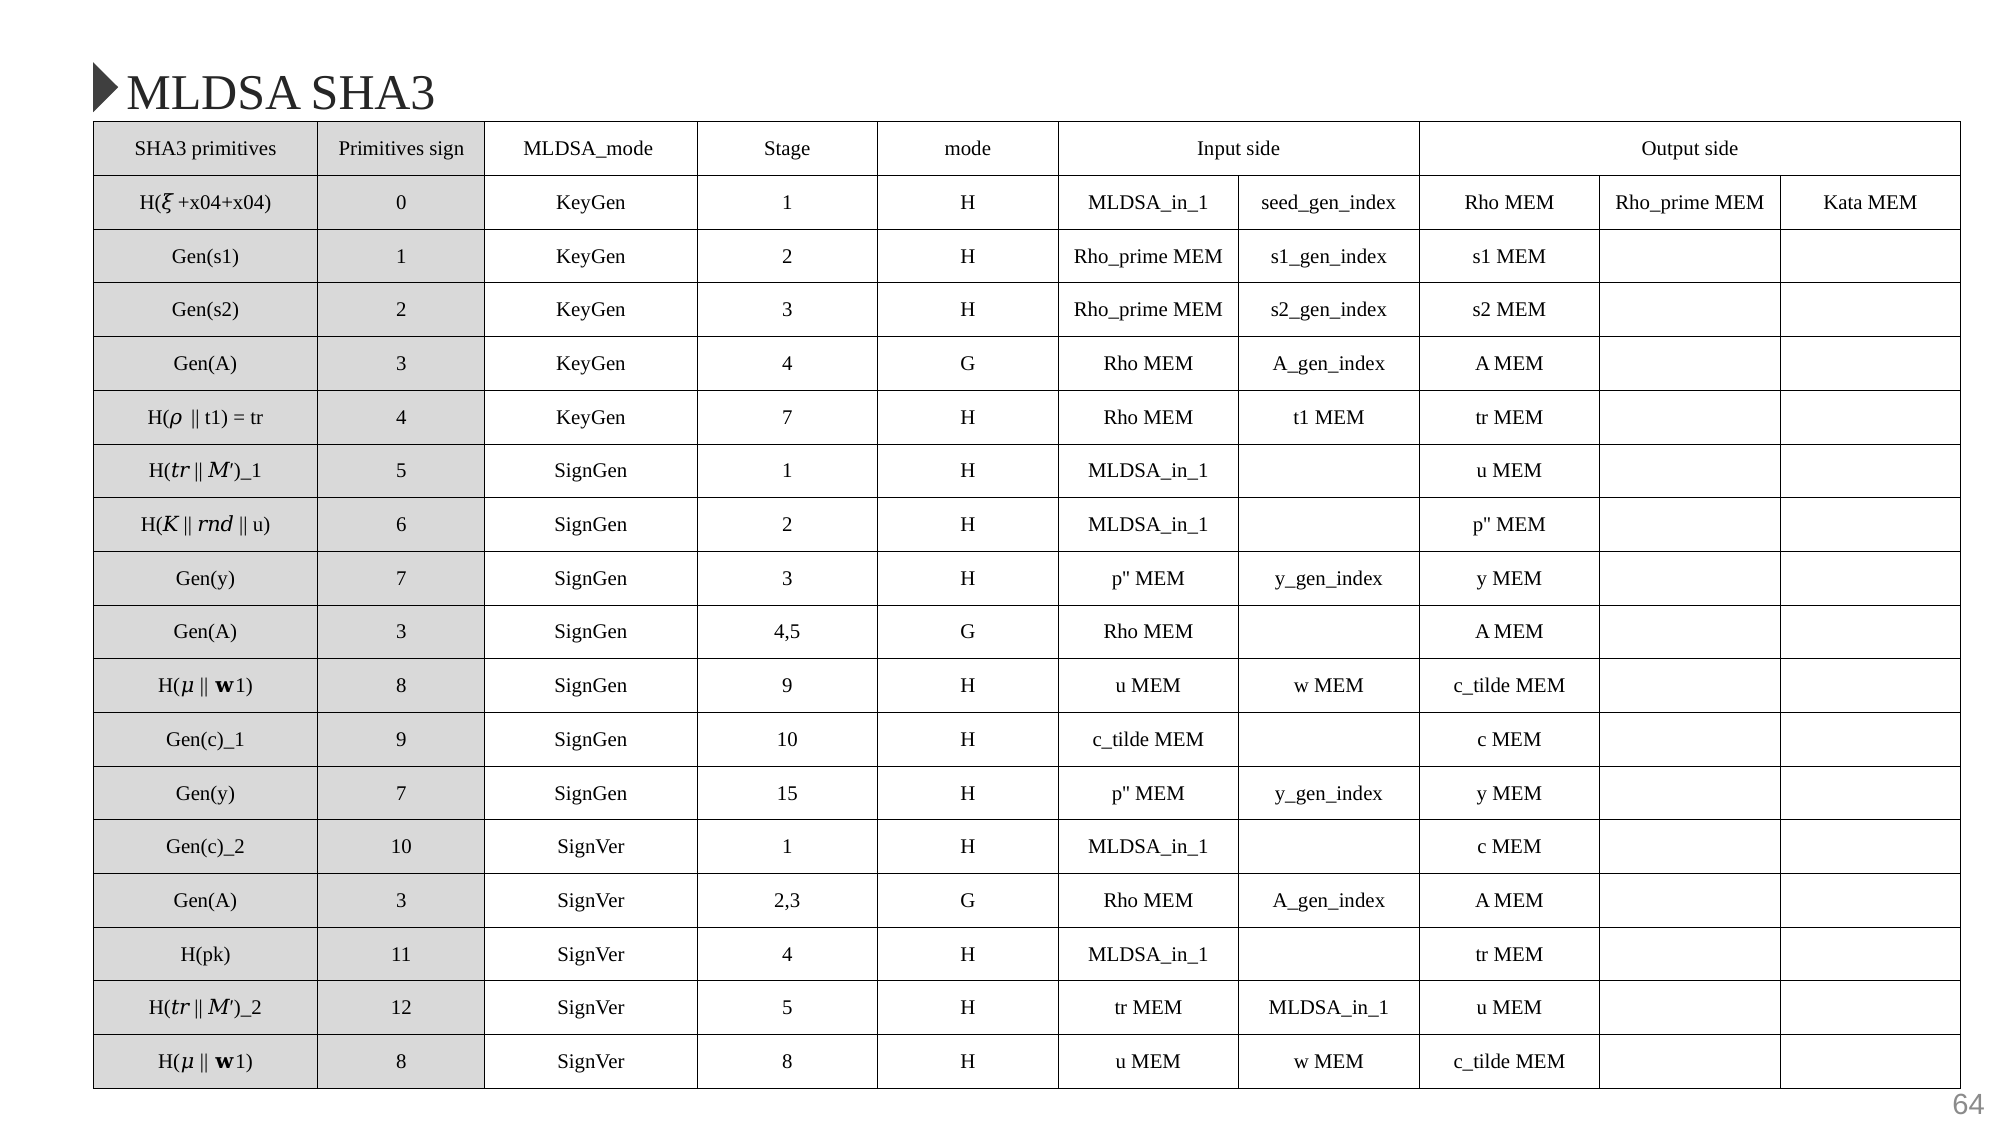

MLDSA SHA3

| SHA3 primitives | Primitives sign | MLDSA\_mode | Stage | mode | Input side |  | Output side |  |  |
| --- | --- | --- | --- | --- | --- | --- | --- | --- | --- |
| H(𝜉+x04+x04) | 0 | KeyGen | 1 | H | MLDSA\_in\_1 | seed\_gen\_index | Rho MEM | Rho\_prime MEM | Kata MEM |
| Gen(s1) | 1 | KeyGen | 2 | H | Rho\_prime MEM | s1\_gen\_index | s1 MEM |  |  |
| Gen(s2) | 2 | KeyGen | 3 | H | Rho\_prime MEM | s2\_gen\_index | s2 MEM |  |  |
| Gen(A) | 3 | KeyGen | 4 | G | Rho MEM | A\_gen\_index | A MEM |  |  |
| H(𝜌 || t1) = tr | 4 | KeyGen | 7 | H | Rho MEM | t1 MEM | tr MEM |  |  |
| H(𝑡𝑟 || 𝑀′)\_1 | 5 | SignGen | 1 | H | MLDSA\_in\_1 |  | u MEM |  |  |
| H(𝐾 || 𝑟𝑛𝑑 || u) | 6 | SignGen | 2 | H | MLDSA\_in\_1 |  | p'' MEM |  |  |
| Gen(y) | 7 | SignGen | 3 | H | p'' MEM | y\_gen\_index | y MEM |  |  |
| Gen(A) | 3 | SignGen | 4,5 | G | Rho MEM |  | A MEM |  |  |
| H(𝜇 || 𝐰1) | 8 | SignGen | 9 | H | u MEM | w MEM | c\_tilde MEM |  |  |
| Gen(c)\_1 | 9 | SignGen | 10 | H | c\_tilde MEM |  | c MEM |  |  |
| Gen(y) | 7 | SignGen | 15 | H | p'' MEM | y\_gen\_index | y MEM |  |  |
| Gen(c)\_2 | 10 | SignVer | 1 | H | MLDSA\_in\_1 |  | c MEM |  |  |
| Gen(A) | 3 | SignVer | 2,3 | G | Rho MEM | A\_gen\_index | A MEM |  |  |
| H(pk) | 11 | SignVer | 4 | H | MLDSA\_in\_1 |  | tr MEM |  |  |
| H(𝑡𝑟 || 𝑀′)\_2 | 12 | SignVer | 5 | H | tr MEM | MLDSA\_in\_1 | u MEM |  |  |
| H(𝜇 || 𝐰1) | 8 | SignVer | 8 | H | u MEM | w MEM | c\_tilde MEM |  |  |
64